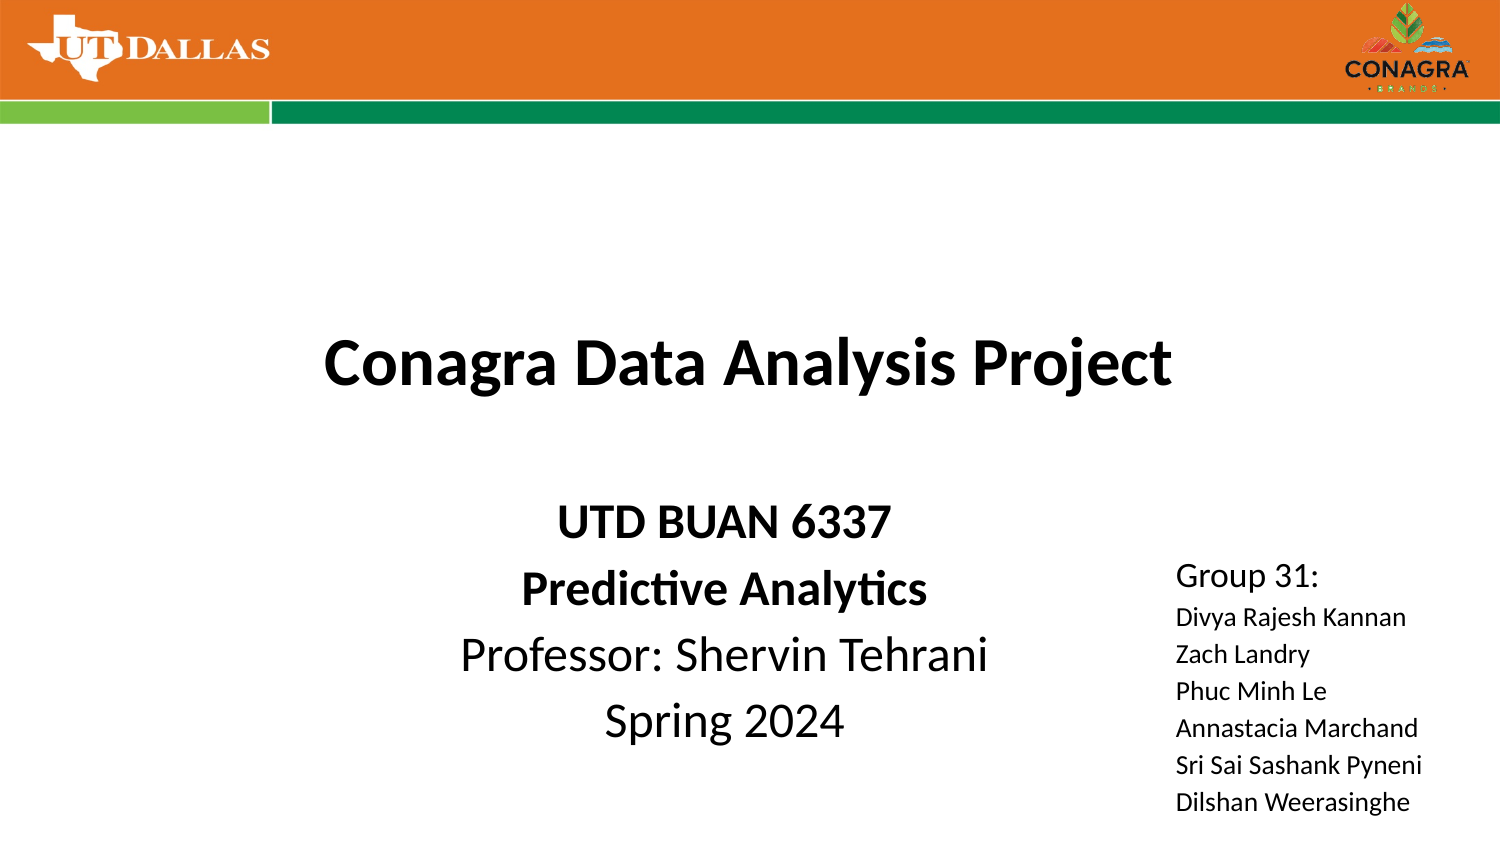

Conagra Data Analysis Project

UTD BUAN 6337
Predictive Analytics
Professor: Shervin Tehrani
Spring 2024

Group 31:
Divya Rajesh Kannan
Zach Landry
Phuc Minh Le
Annastacia Marchand
Sri Sai Sashank Pyneni
Dilshan Weerasinghe